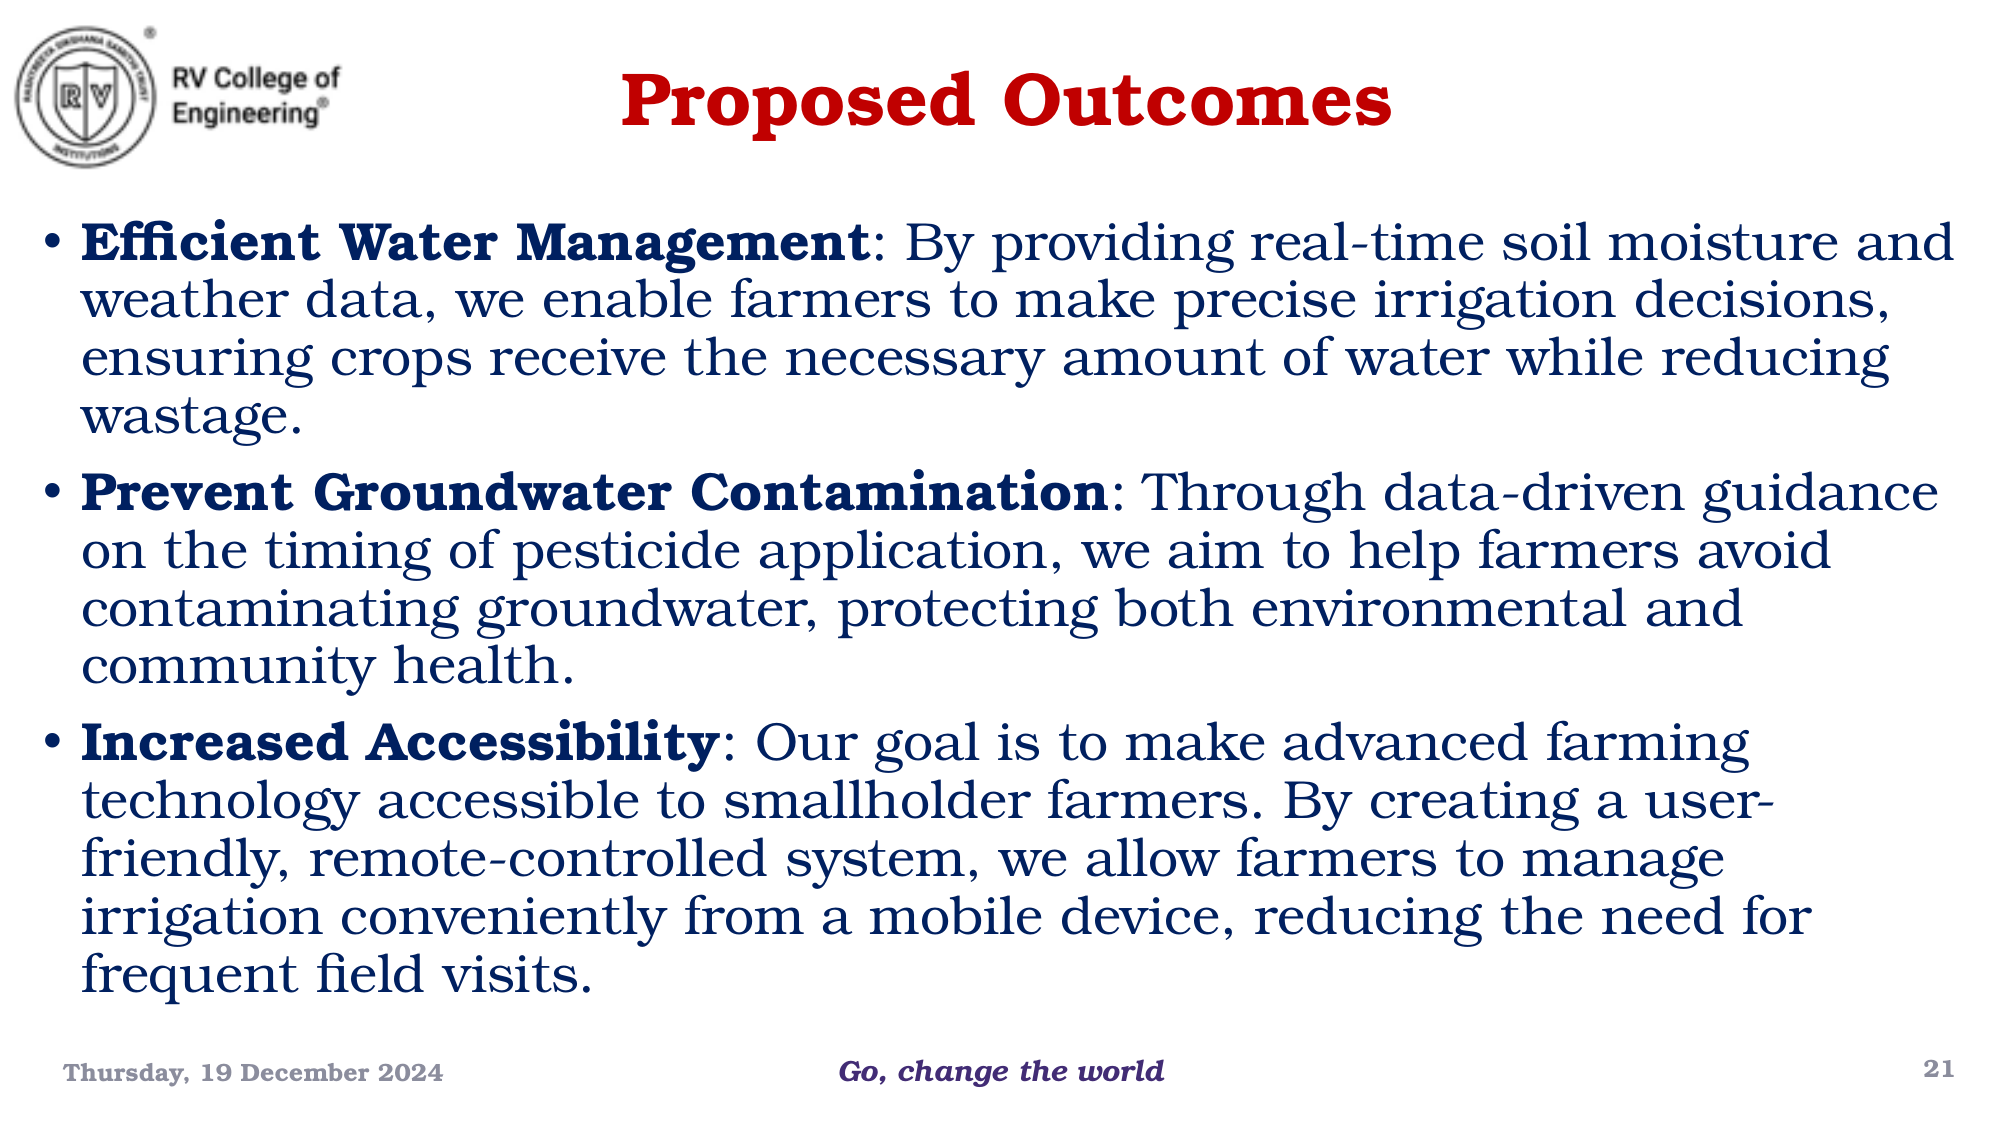

Proposed Outcomes

Efficient Water Management: By providing real-time soil moisture and weather data, we enable farmers to make precise irrigation decisions, ensuring crops receive the necessary amount of water while reducing wastage.
Prevent Groundwater Contamination: Through data-driven guidance on the timing of pesticide application, we aim to help farmers avoid contaminating groundwater, protecting both environmental and community health.
Increased Accessibility: Our goal is to make advanced farming technology accessible to smallholder farmers. By creating a user-friendly, remote-controlled system, we allow farmers to manage irrigation conveniently from a mobile device, reducing the need for frequent field visits.
Thursday, 19 December 2024
21